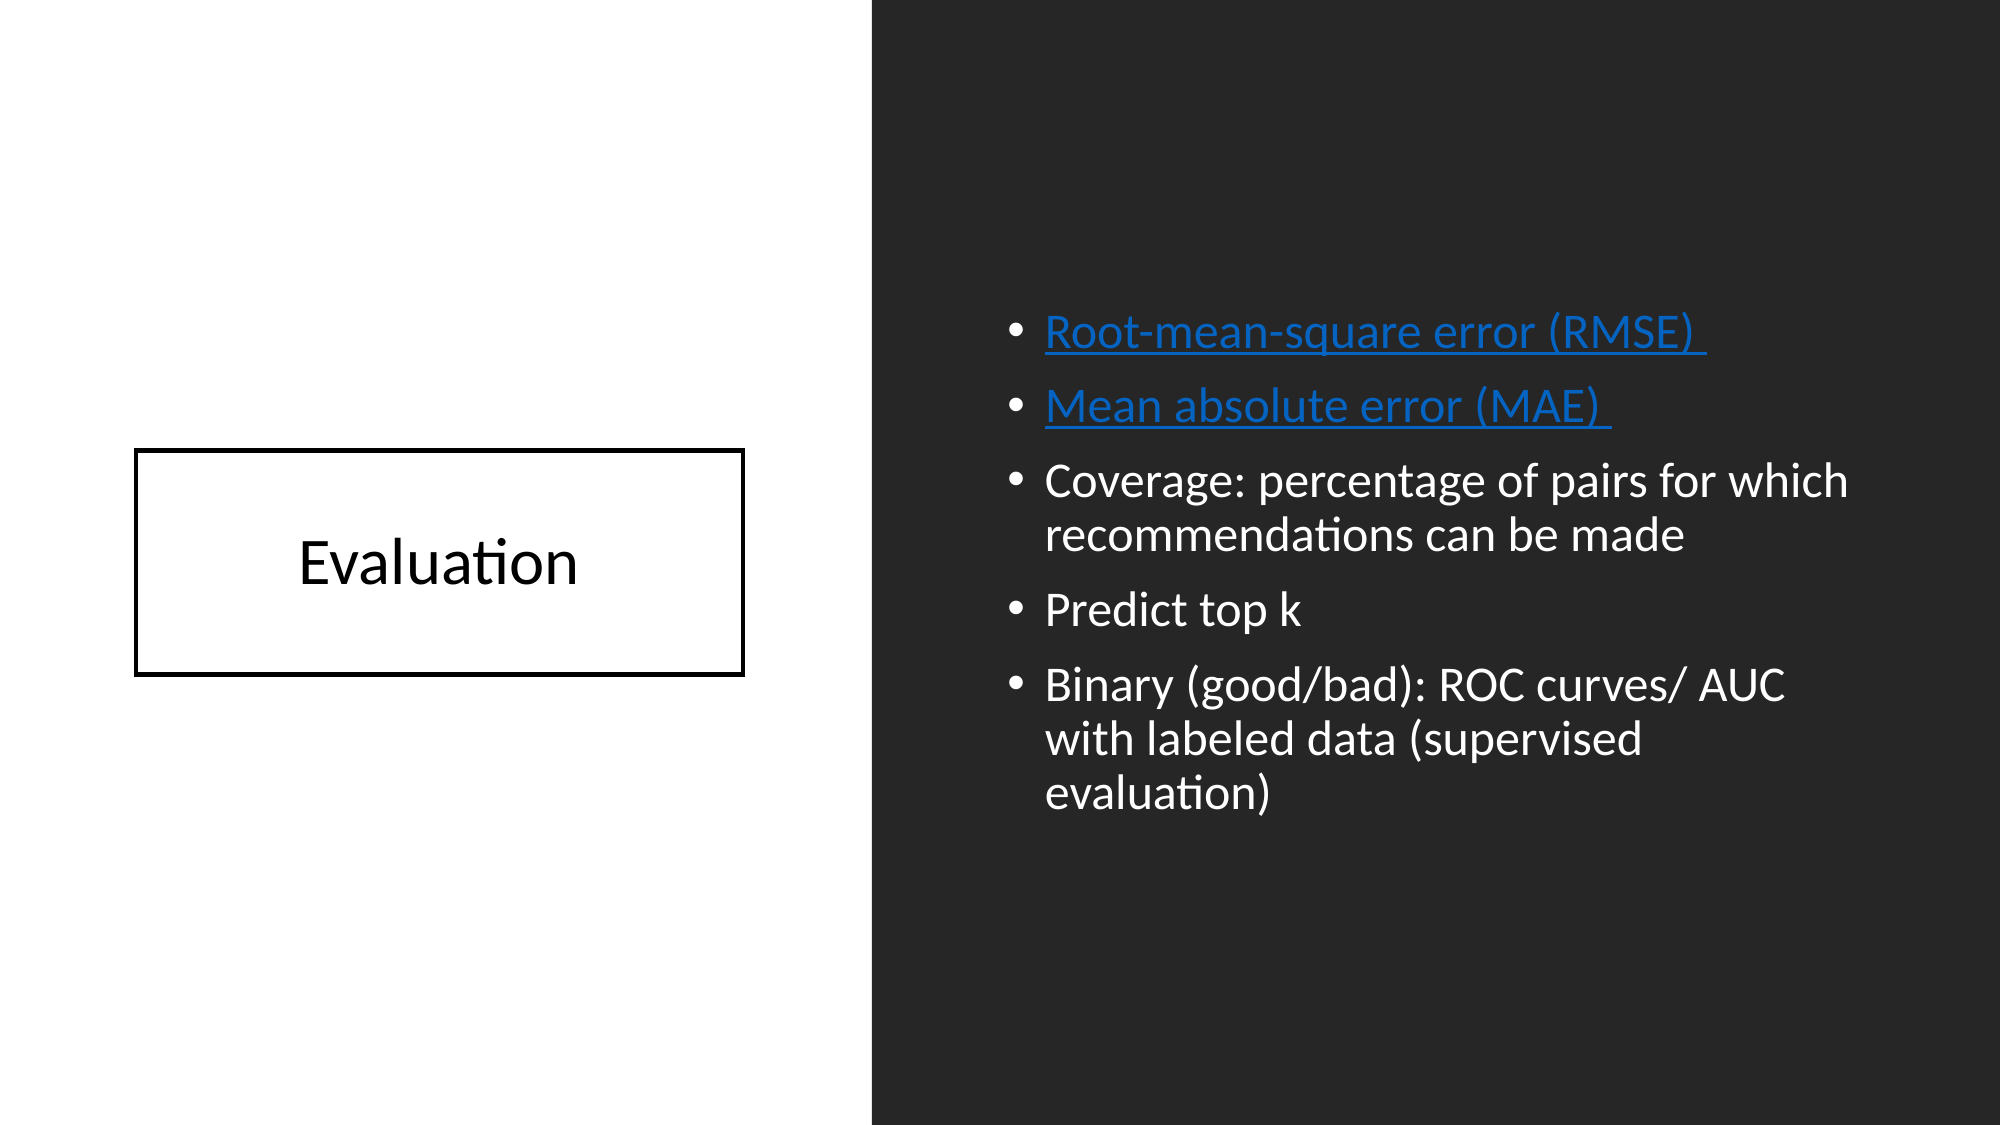

Root-mean-square error (RMSE)
Mean absolute error (MAE)
Coverage: percentage of pairs for which recommendations can be made
Predict top k
Binary (good/bad): ROC curves/ AUC with labeled data (supervised evaluation)
# Evaluation